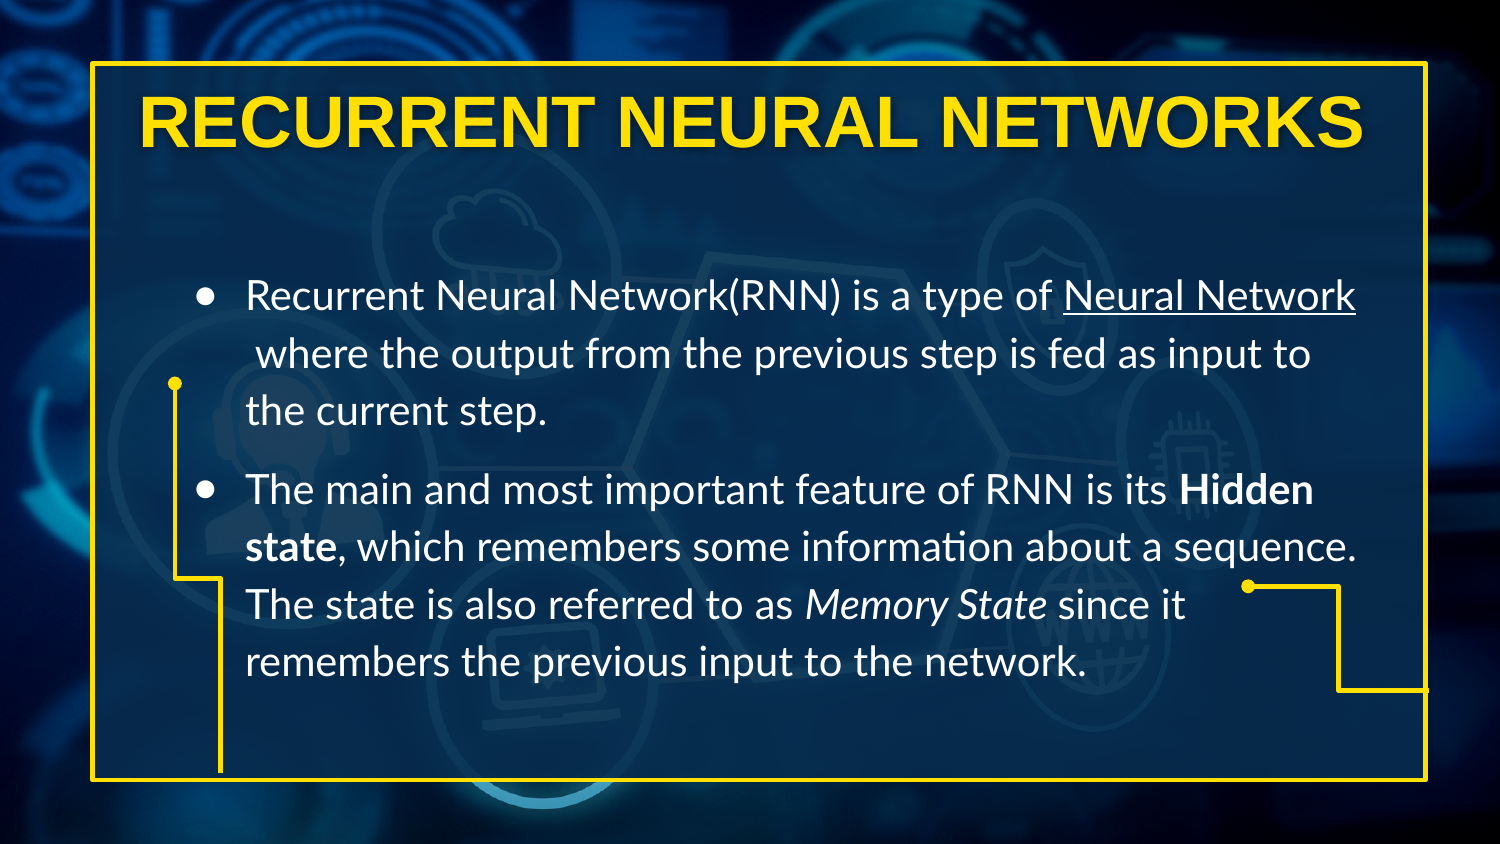

# RECURRENT NEURAL NETWORKS
Recurrent Neural Network(RNN) is a type of Neural Network where the output from the previous step is fed as input to the current step.
The main and most important feature of RNN is its Hidden state, which remembers some information about a sequence. The state is also referred to as Memory State since it remembers the previous input to the network.